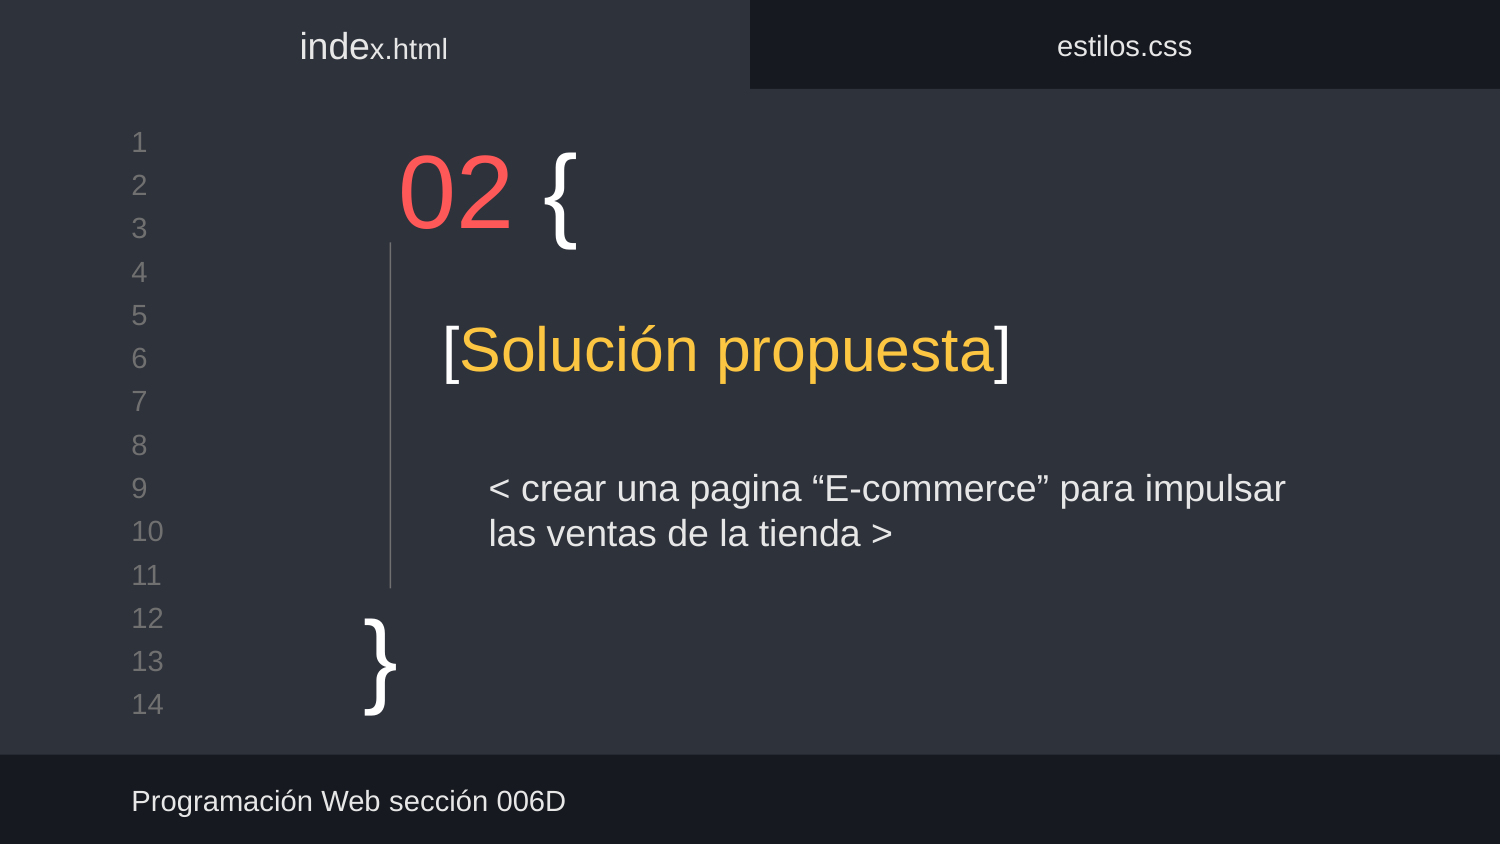

index.html
estilos.css
# 02 {
[Solución propuesta]
< crear una pagina “E-commerce” para impulsar las ventas de la tienda >
}
Programación Web sección 006D